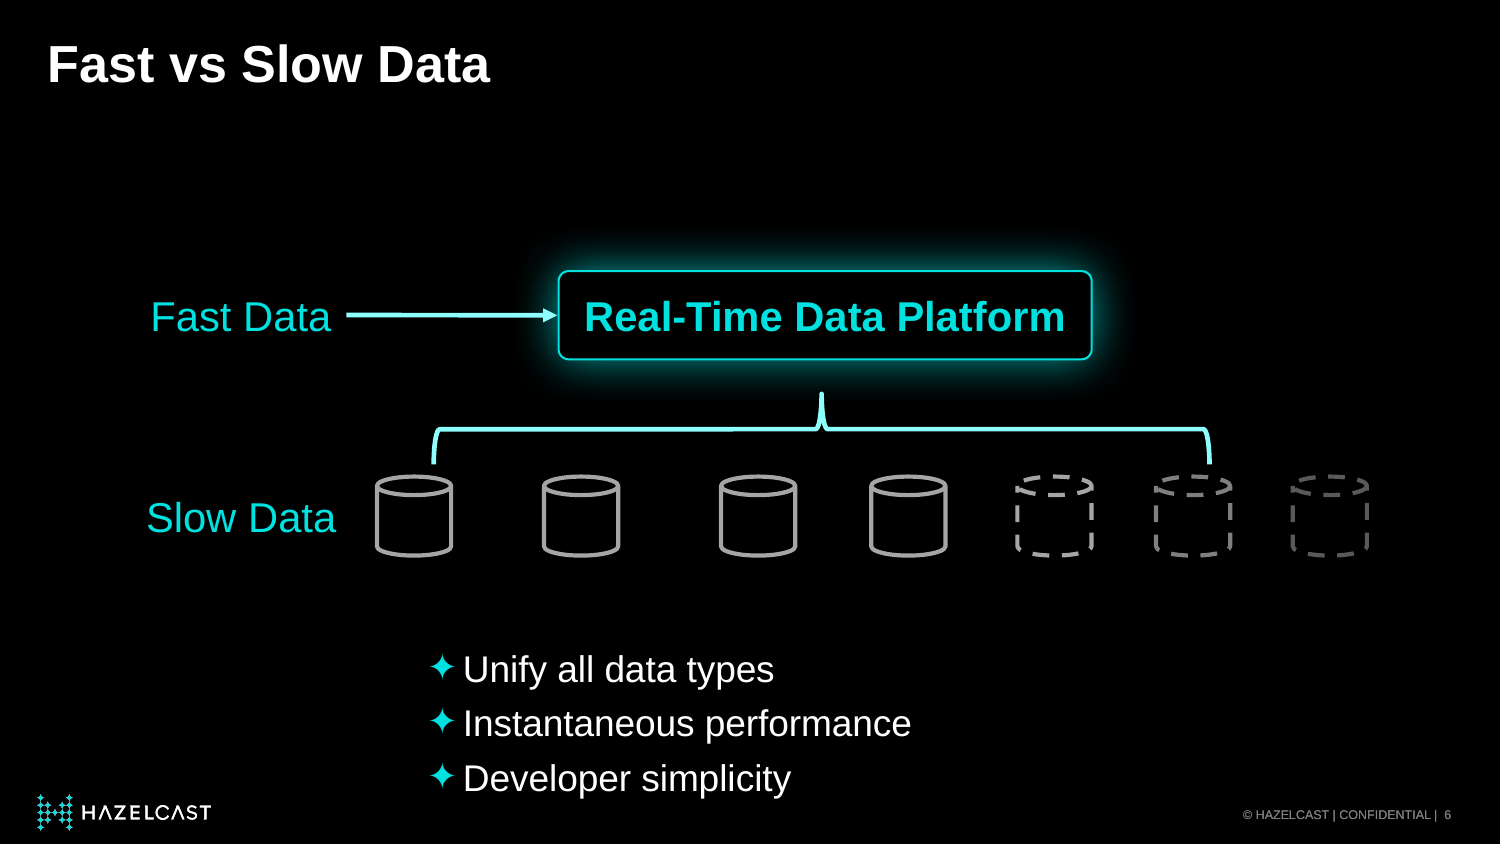

# Fast vs Slow Data

Real-Time Data Platform
Fast Data

Slow Data
Unify all data types
Instantaneous performance
Developer simplicity